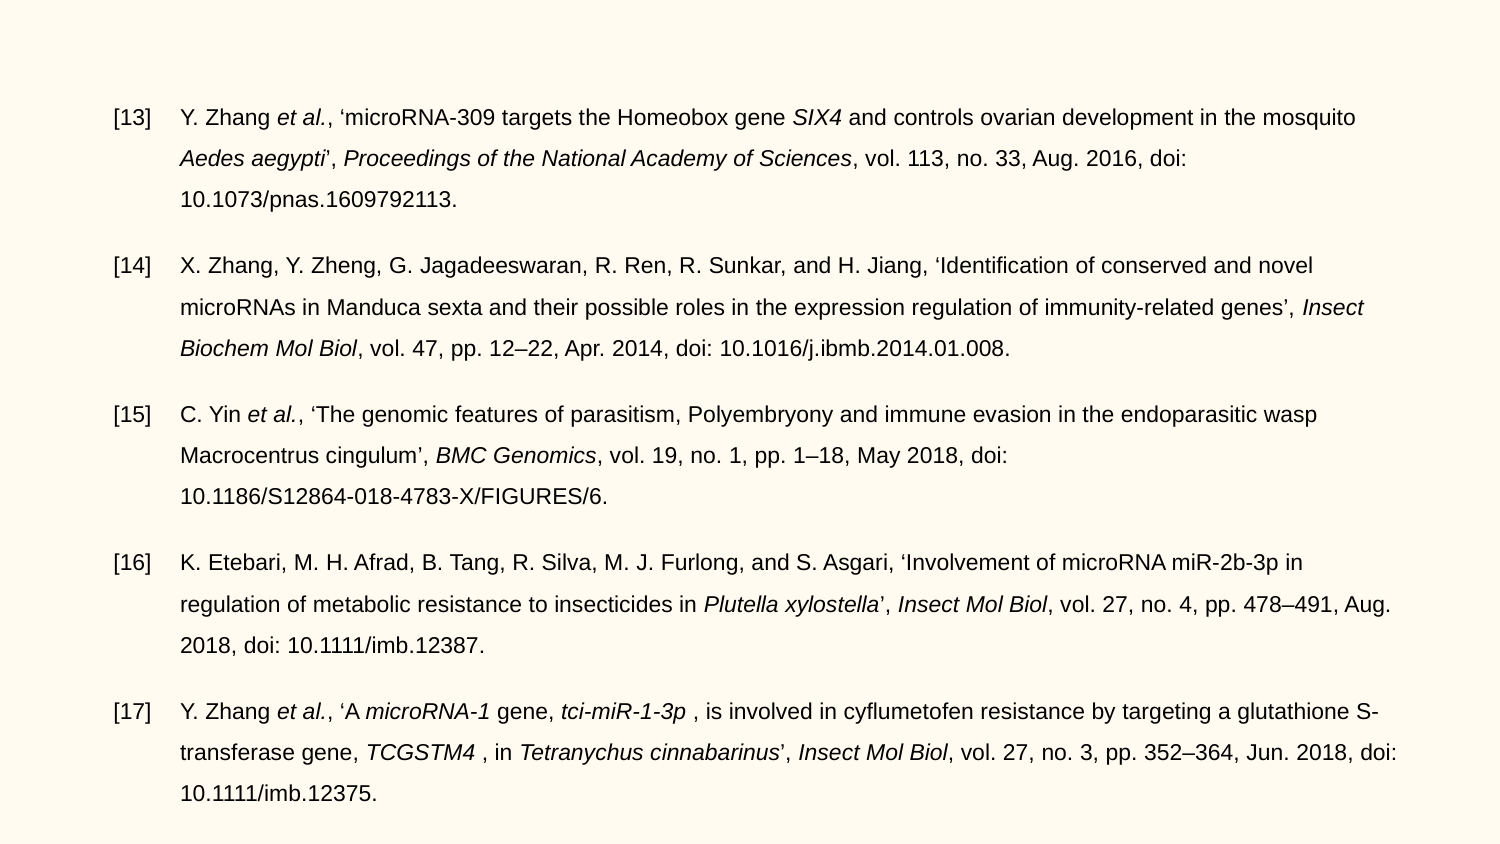

[13]	Y. Zhang et al., ‘microRNA-309 targets the Homeobox gene SIX4 and controls ovarian development in the mosquito Aedes aegypti’, Proceedings of the National Academy of Sciences, vol. 113, no. 33, Aug. 2016, doi: 10.1073/pnas.1609792113.
[14]	X. Zhang, Y. Zheng, G. Jagadeeswaran, R. Ren, R. Sunkar, and H. Jiang, ‘Identification of conserved and novel microRNAs in Manduca sexta and their possible roles in the expression regulation of immunity-related genes’, Insect Biochem Mol Biol, vol. 47, pp. 12–22, Apr. 2014, doi: 10.1016/j.ibmb.2014.01.008.
[15]	C. Yin et al., ‘The genomic features of parasitism, Polyembryony and immune evasion in the endoparasitic wasp Macrocentrus cingulum’, BMC Genomics, vol. 19, no. 1, pp. 1–18, May 2018, doi: 10.1186/S12864-018-4783-X/FIGURES/6.
[16]	K. Etebari, M. H. Afrad, B. Tang, R. Silva, M. J. Furlong, and S. Asgari, ‘Involvement of microRNA miR-2b-3p in regulation of metabolic resistance to insecticides in Plutella xylostella’, Insect Mol Biol, vol. 27, no. 4, pp. 478–491, Aug. 2018, doi: 10.1111/imb.12387.
[17]	Y. Zhang et al., ‘A microRNA-1 gene, tci-miR-1-3p , is involved in cyflumetofen resistance by targeting a glutathione S-transferase gene, TCGSTM4 , in Tetranychus cinnabarinus’, Insect Mol Biol, vol. 27, no. 3, pp. 352–364, Jun. 2018, doi: 10.1111/imb.12375.